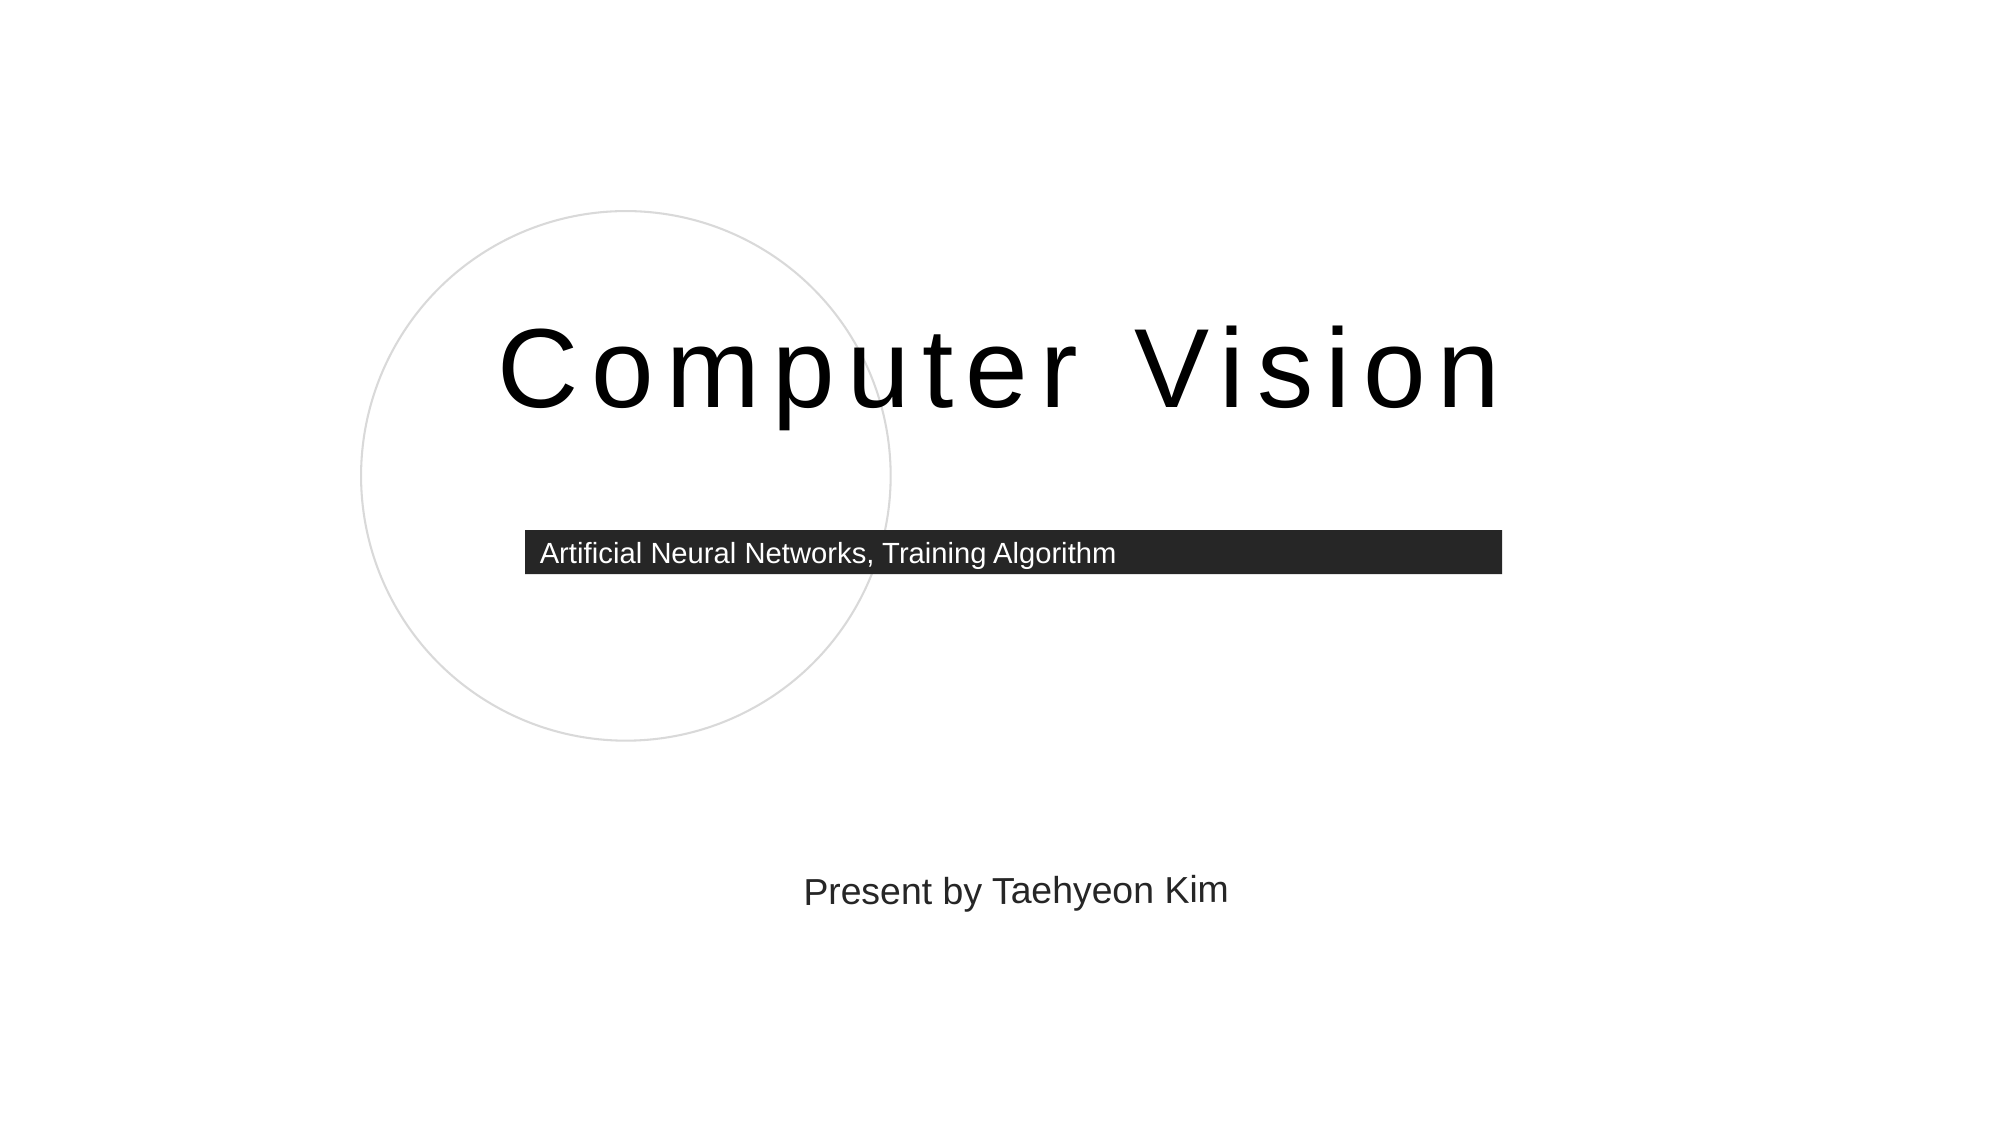

Computer Vision
Artificial Neural Networks, Training Algorithm
Present by Taehyeon Kim